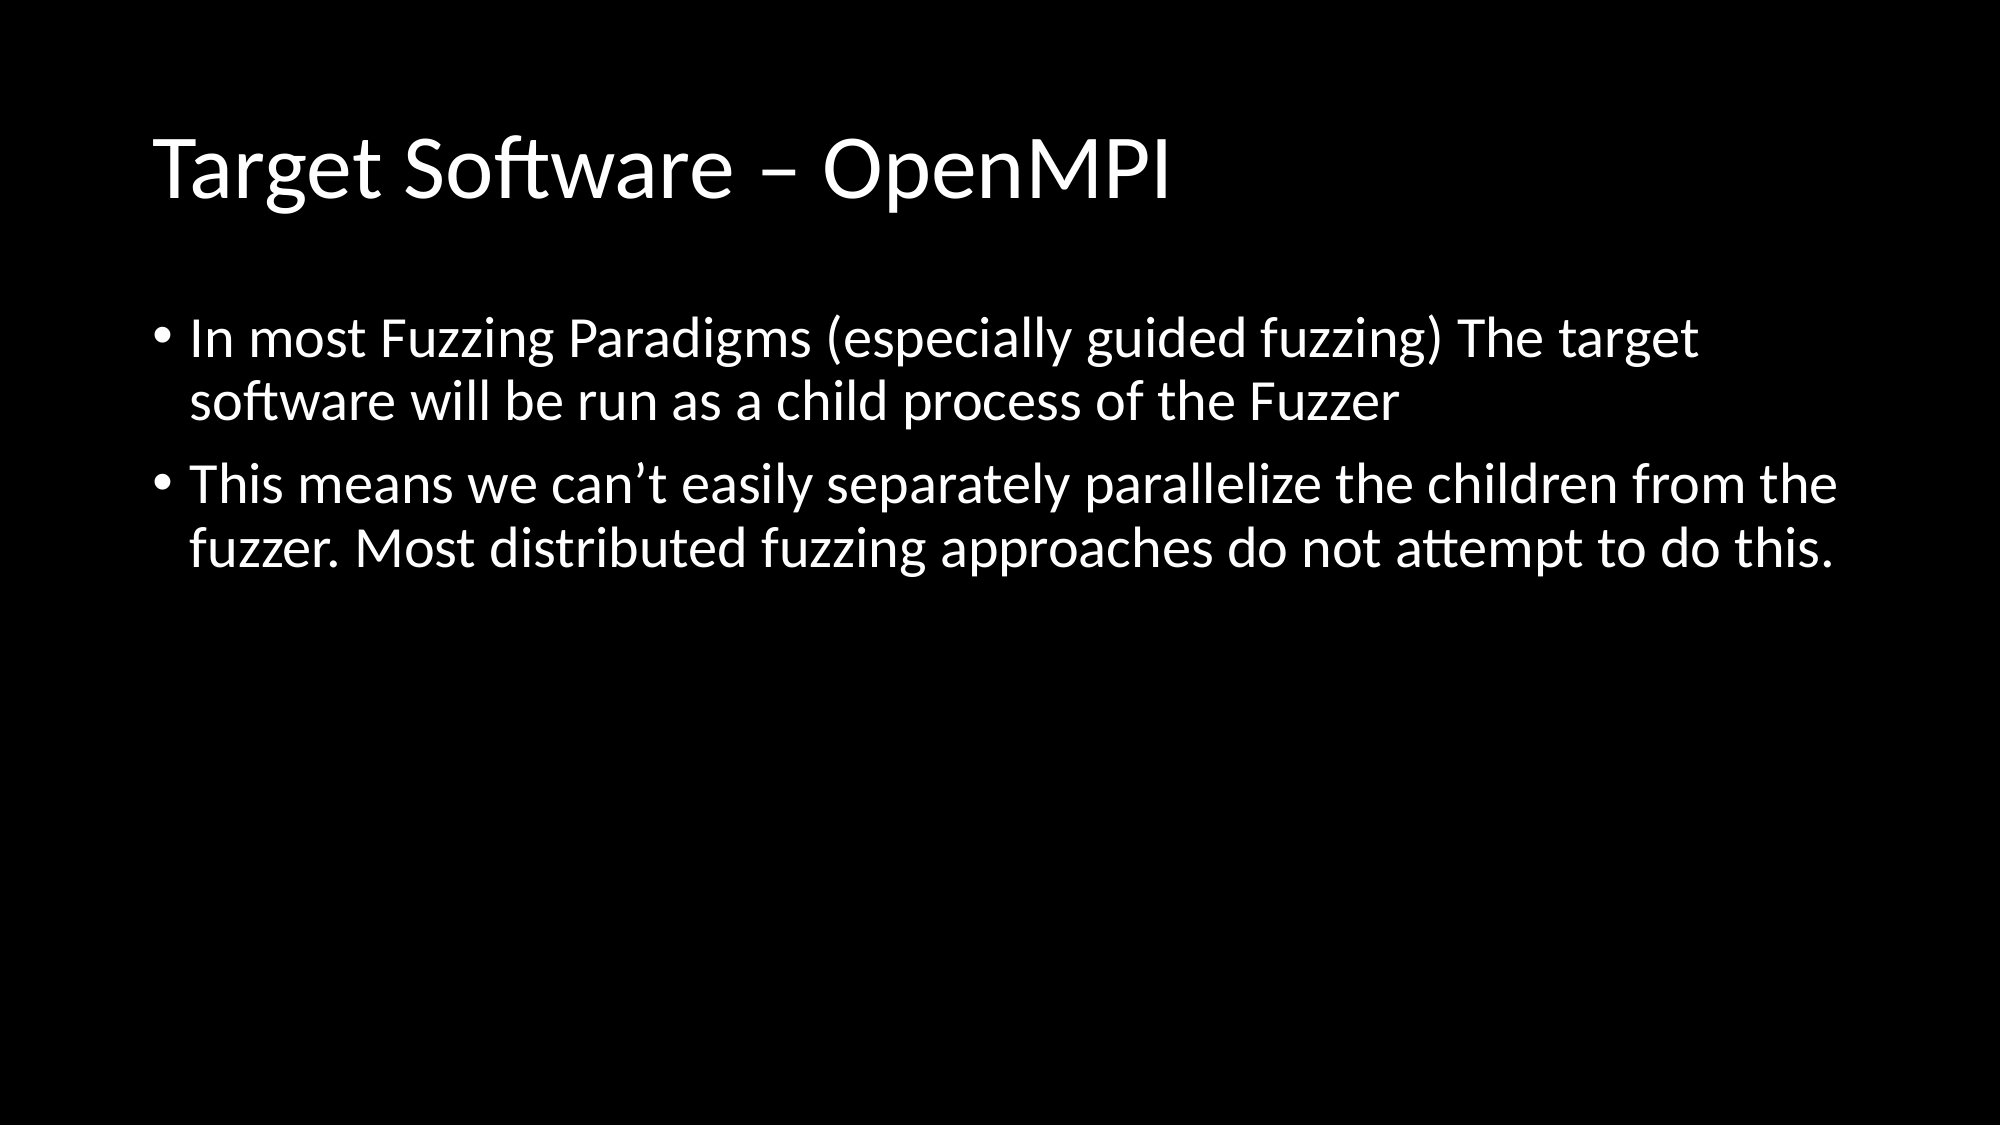

# Target Software – OpenMPI
In most Fuzzing Paradigms (especially guided fuzzing) The target software will be run as a child process of the Fuzzer
This means we can’t easily separately parallelize the children from the fuzzer. Most distributed fuzzing approaches do not attempt to do this.